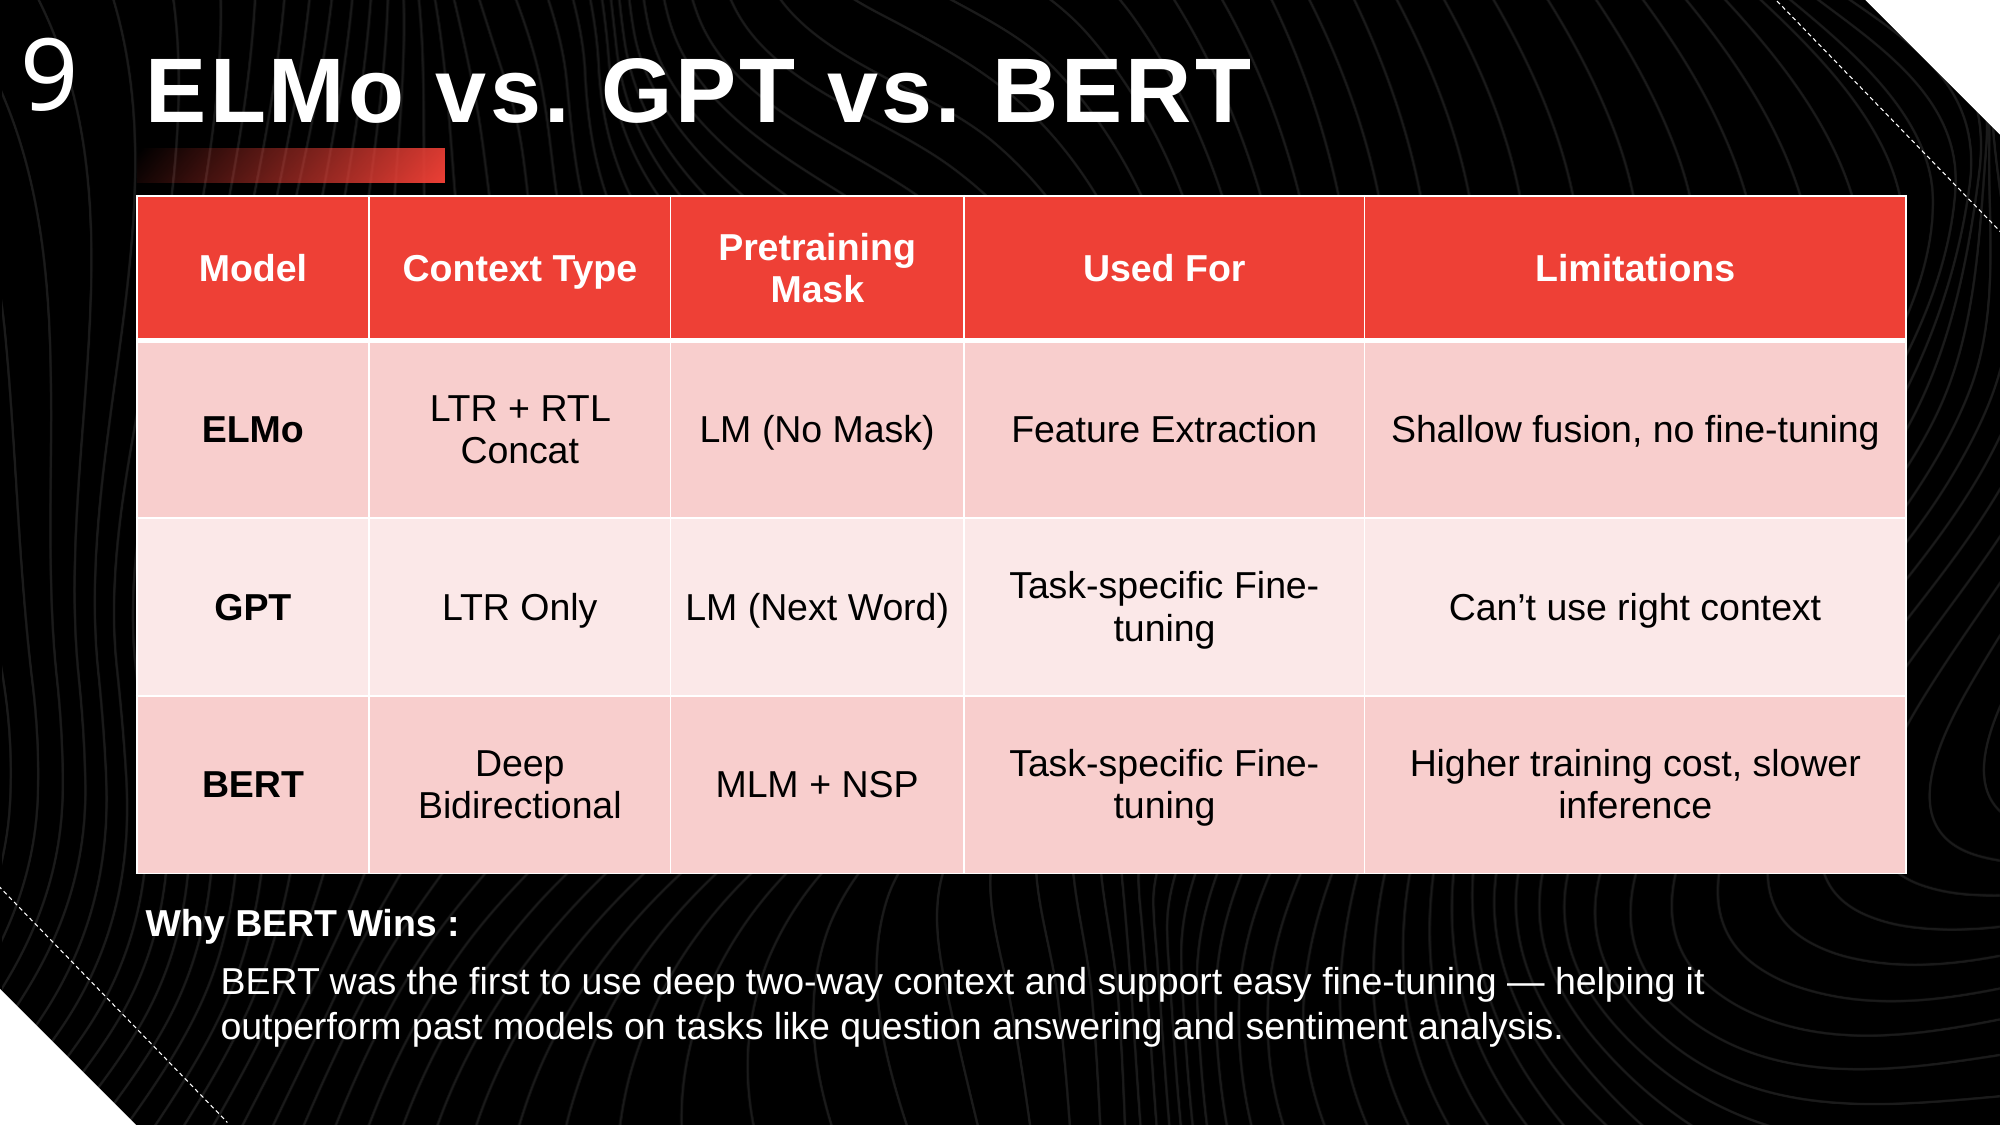

9
# ELMo vs. GPT vs. BERT

| Model | Context Type | Pretraining Mask | Used For | Limitations |
| --- | --- | --- | --- | --- |
| ELMo | LTR + RTL Concat | LM (No Mask) | Feature Extraction | Shallow fusion, no fine-tuning |
| GPT | LTR Only | LM (Next Word) | Task-specific Fine-tuning | Can’t use right context |
| BERT | Deep Bidirectional | MLM + NSP | Task-specific Fine-tuning | Higher training cost, slower inference |
Why BERT Wins :
BERT was the first to use deep two-way context and support easy fine-tuning — helping it outperform past models on tasks like question answering and sentiment analysis.